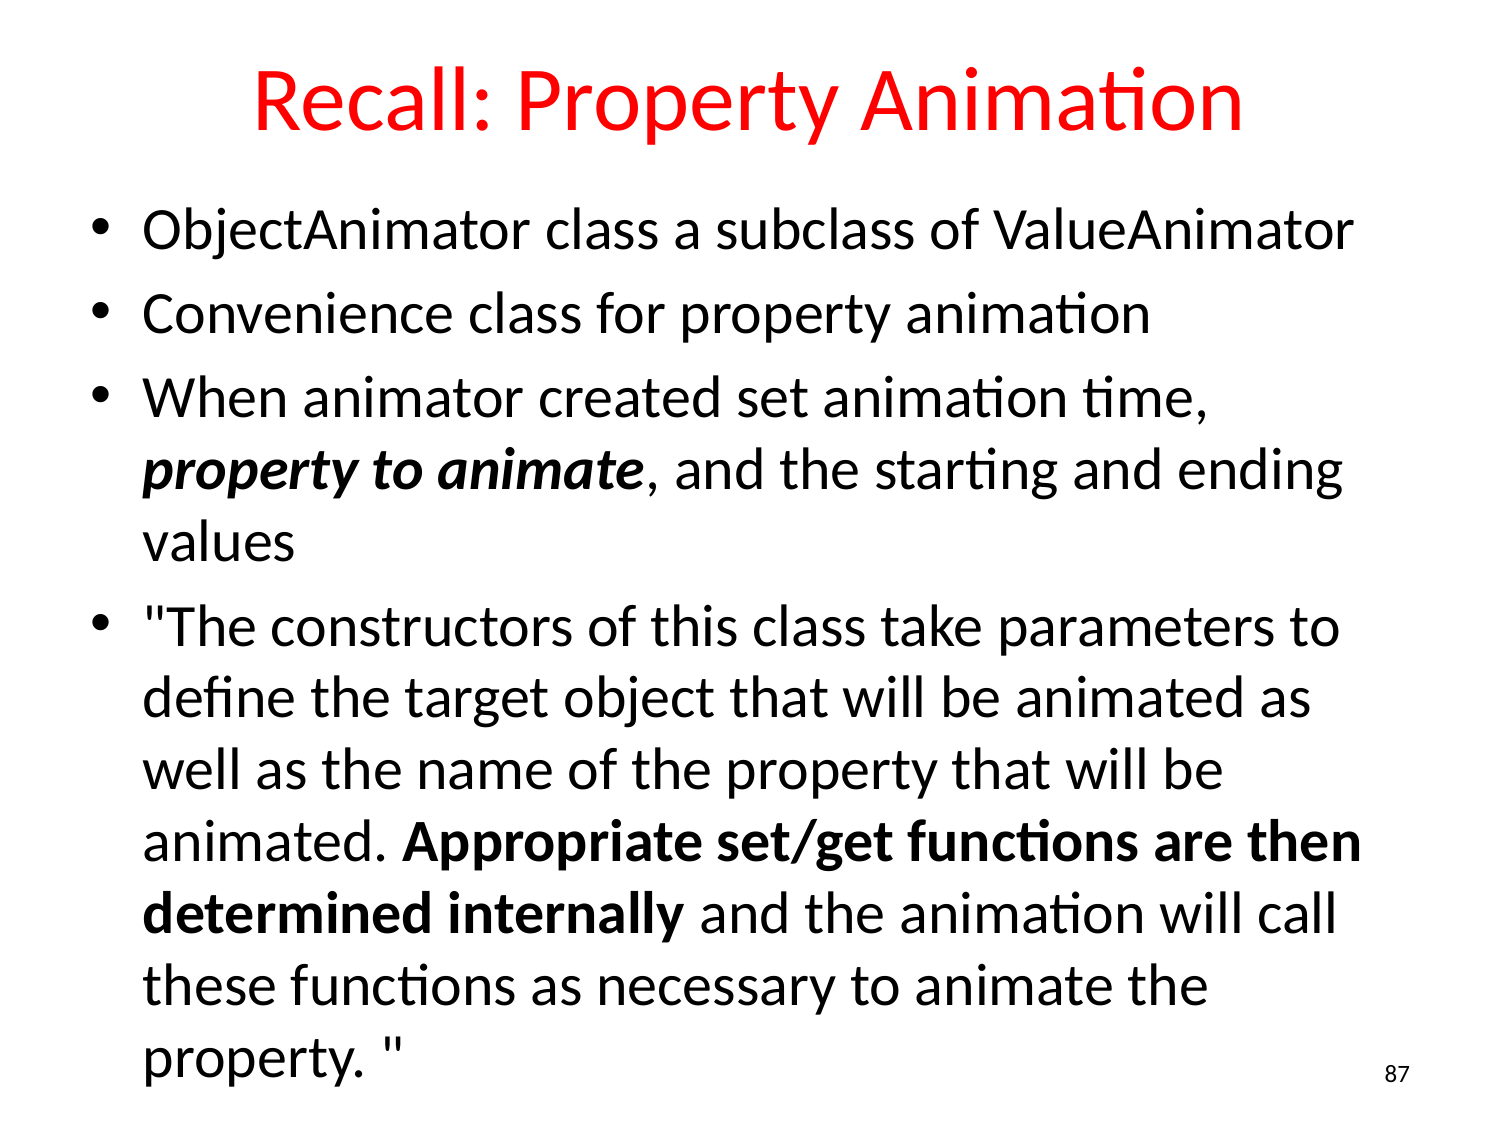

# Recall: Property Animation
ObjectAnimator class a subclass of ValueAnimator
Convenience class for property animation
When animator created set animation time, property to animate, and the starting and ending values
"The constructors of this class take parameters to define the target object that will be animated as well as the name of the property that will be animated. Appropriate set/get functions are then determined internally and the animation will call these functions as necessary to animate the property. "
87